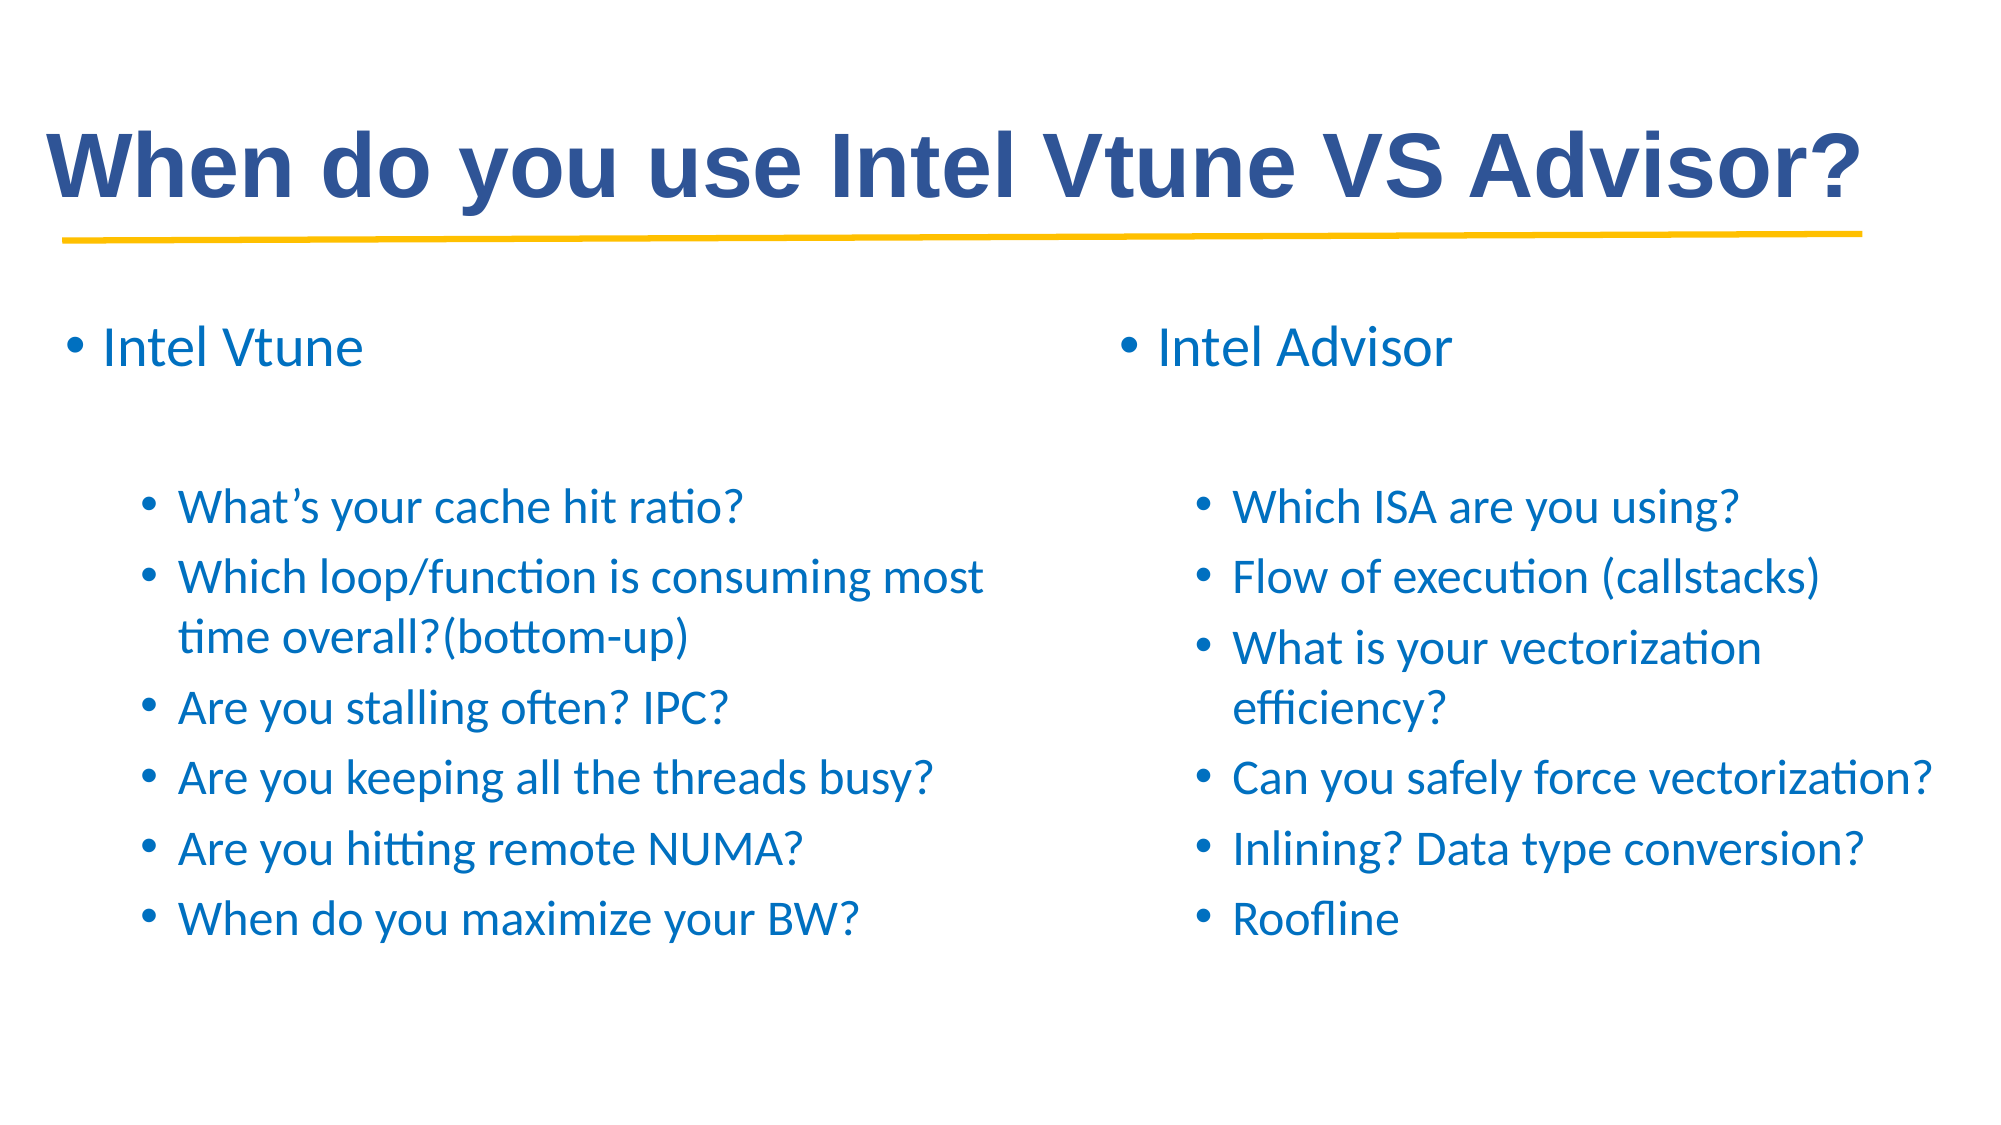

# When do you use Intel Vtune VS Advisor?
Intel Vtune

What’s your cache hit ratio?
Which loop/function is consuming most time overall?(bottom-up)
Are you stalling often? IPC?
Are you keeping all the threads busy?
Are you hitting remote NUMA?
When do you maximize your BW?

Intel Advisor

Which ISA are you using?
Flow of execution (callstacks)
What is your vectorization efficiency?
Can you safely force vectorization?
Inlining? Data type conversion?
Roofline